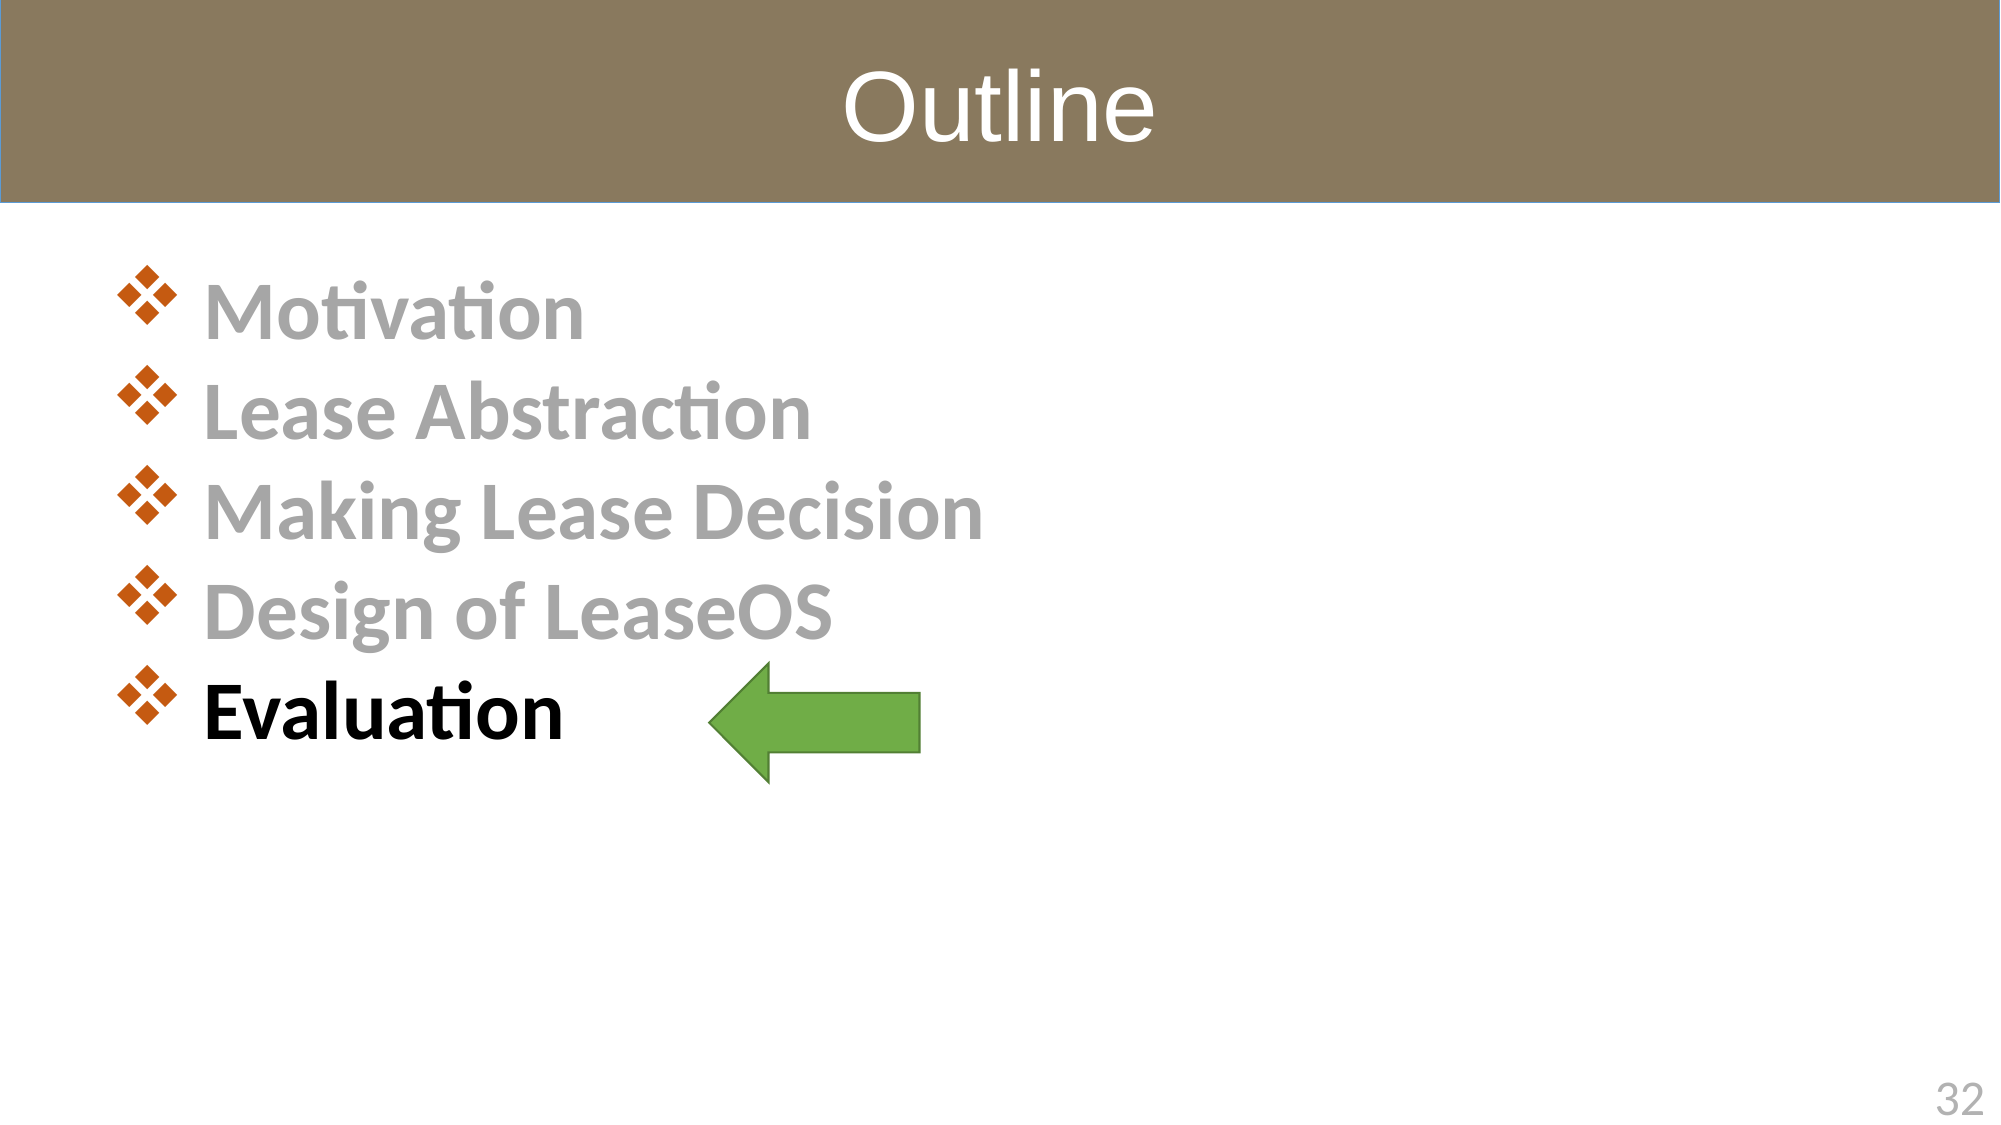

Outline
Motivation
Lease Abstraction
Making Lease Decision
Design of LeaseOS
Evaluation

32